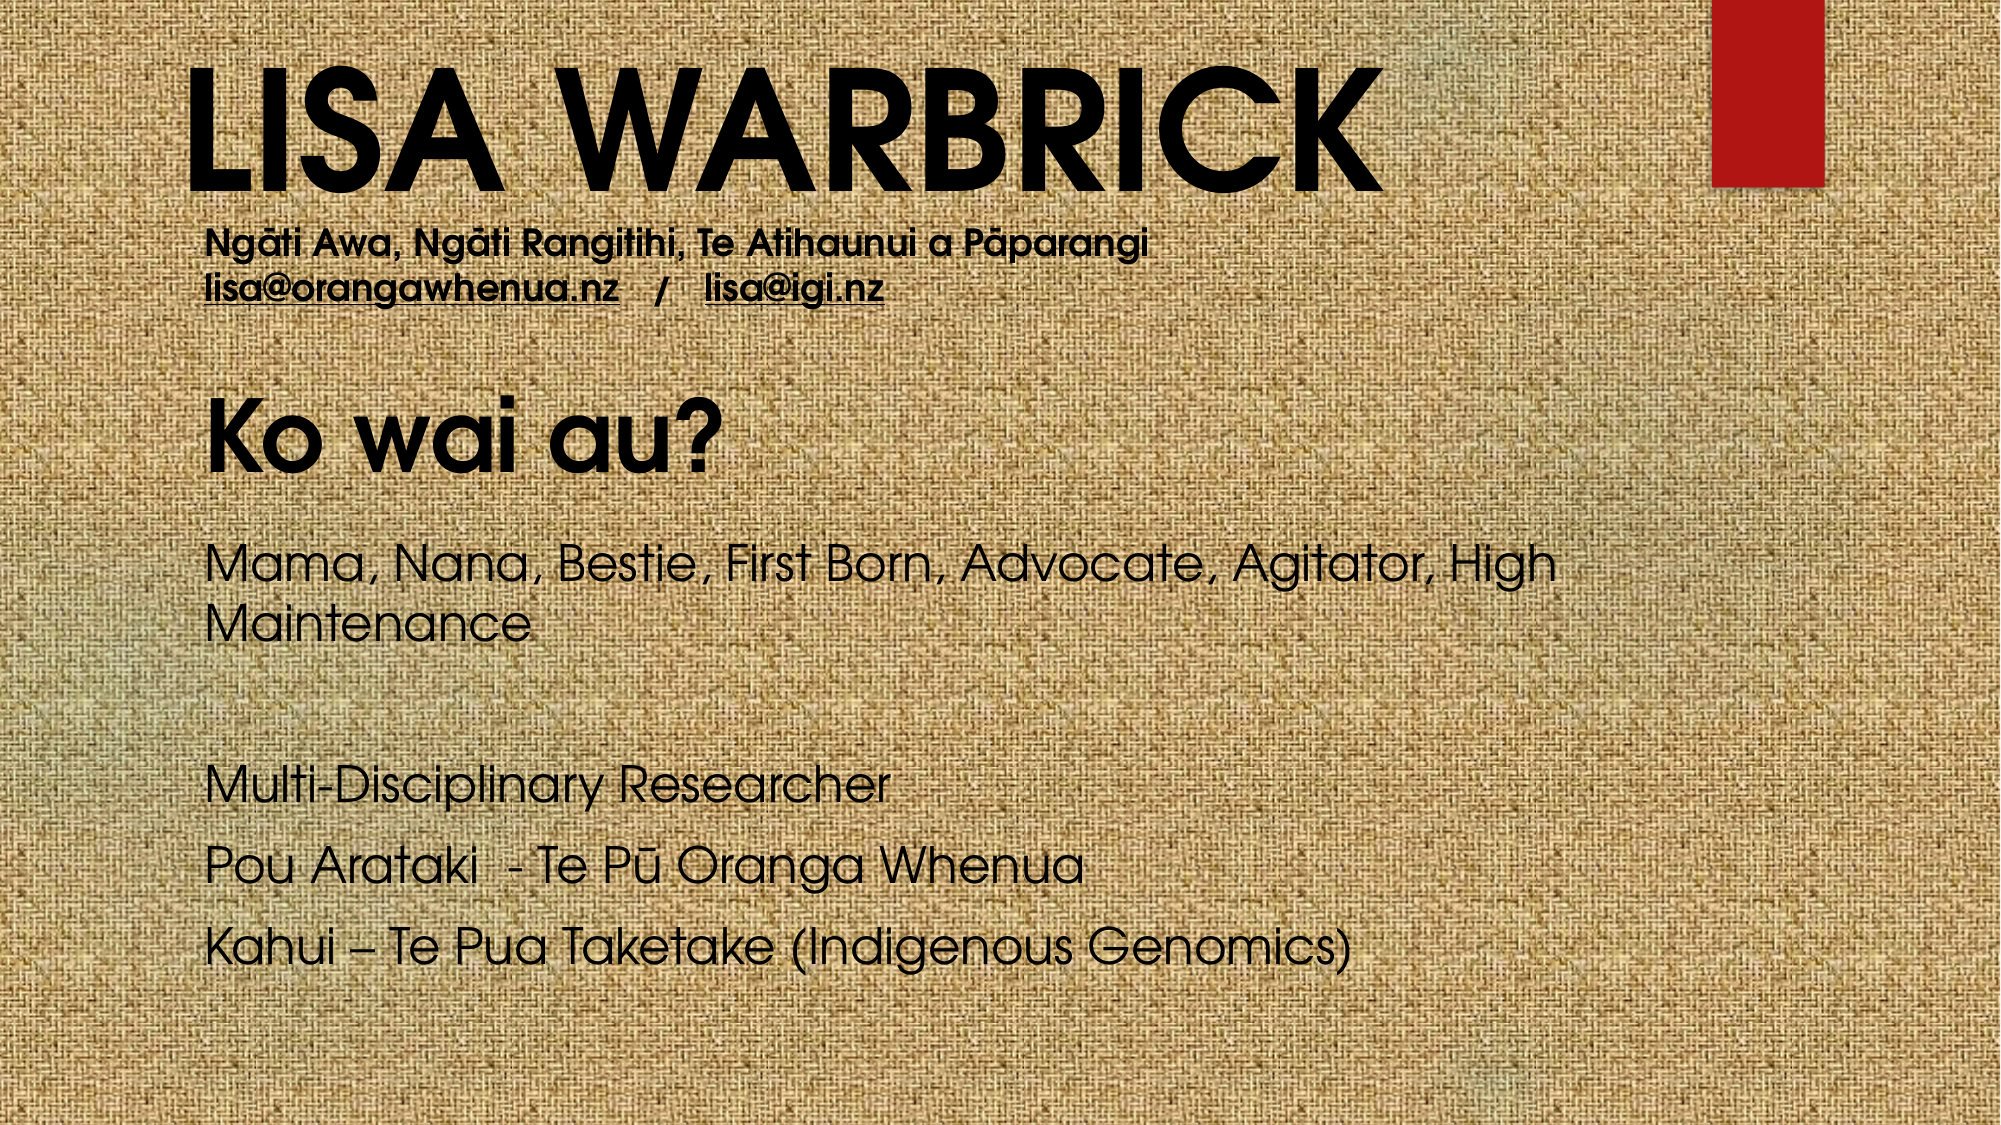

# LISA WARBRICK
Ngāti Awa, Ngāti Rangitihi, Te Atihaunui a Pāparangi
lisa@orangawhenua.nz   /   lisa@igi.nz

Ko wai au?
Mama, Nana, Bestie, First Born, Advocate, Agitator, High Maintenance

Multi-Disciplinary Researcher
Pou Arataki  - Te Pū Oranga Whenua
Kahui – Te Pua Taketake (Indigenous Genomics)